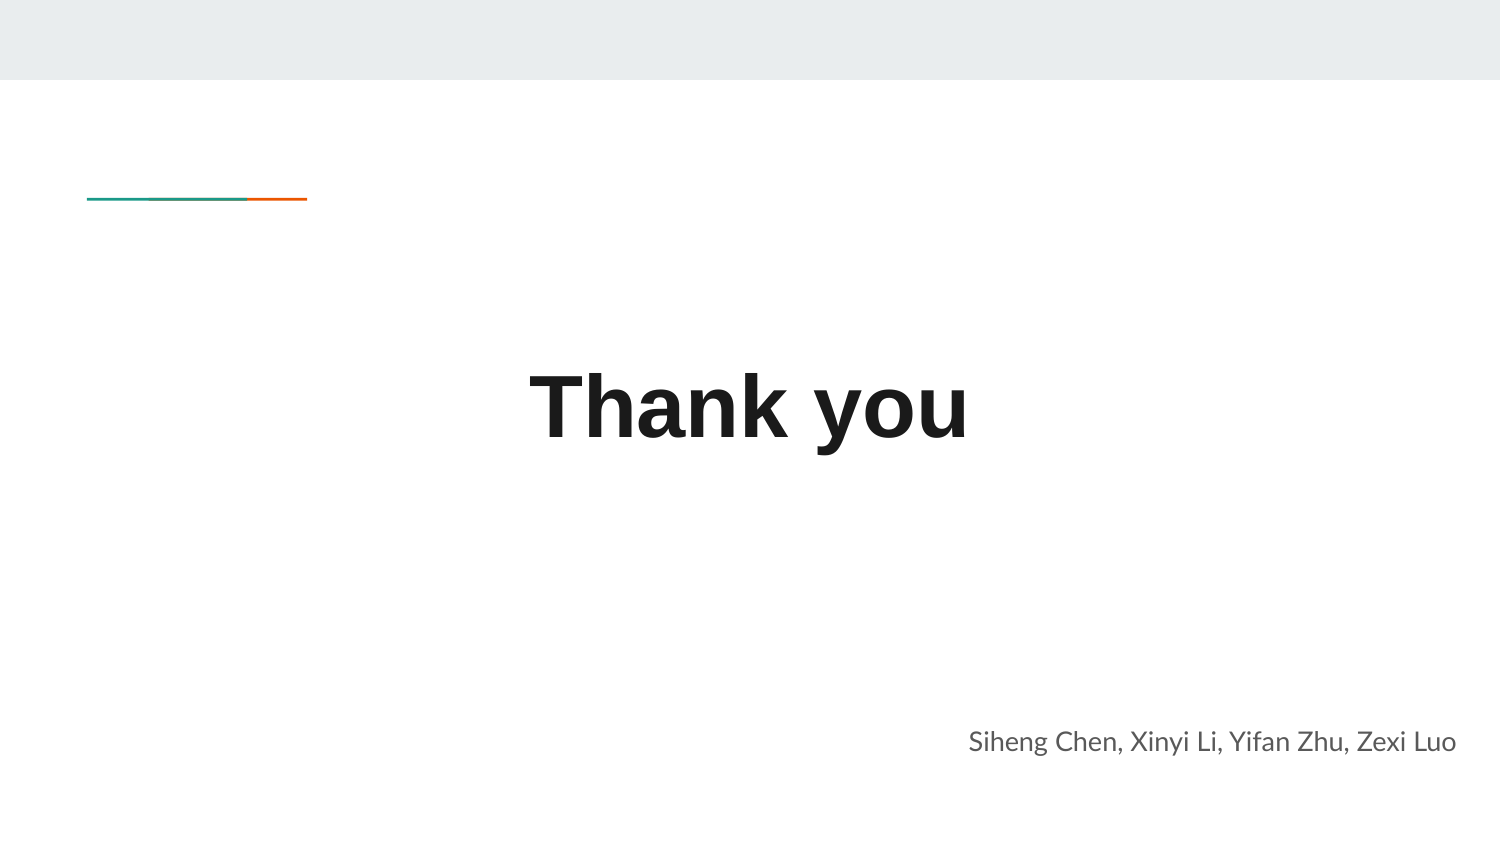

# Thank you
Siheng Chen, Xinyi Li, Yifan Zhu, Zexi Luo